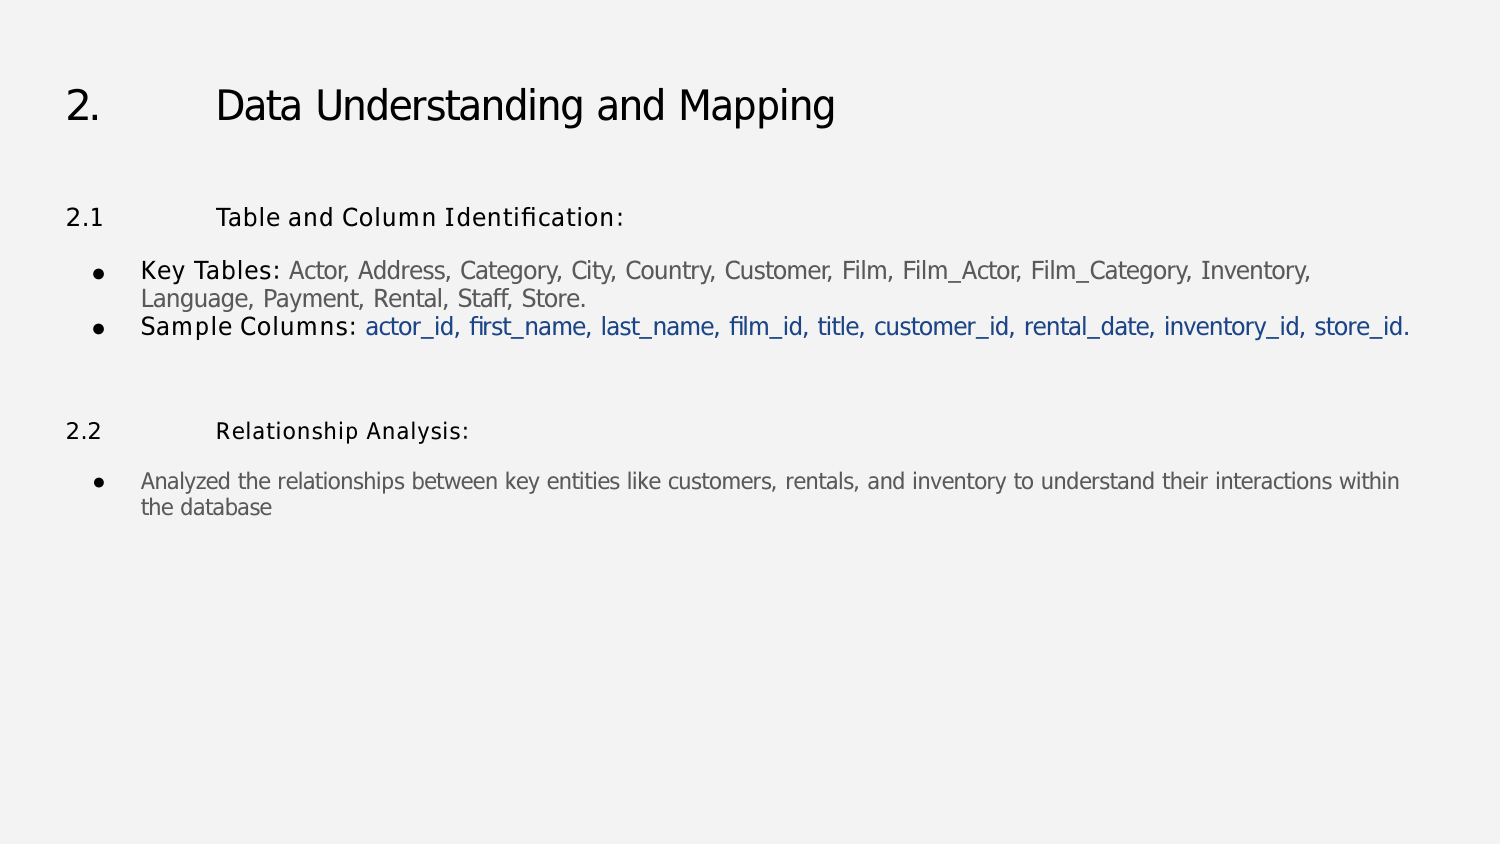

# 2.	Data Understanding and Mapping
2.1	Table and Column Identification:
Key Tables: Actor, Address, Category, City, Country, Customer, Film, Film_Actor, Film_Category, Inventory, Language, Payment, Rental, Staff, Store.
Sample Columns: actor_id, first_name, last_name, film_id, title, customer_id, rental_date, inventory_id, store_id.

2.2	Relationship Analysis:
Analyzed the relationships between key entities like customers, rentals, and inventory to understand their interactions within the database